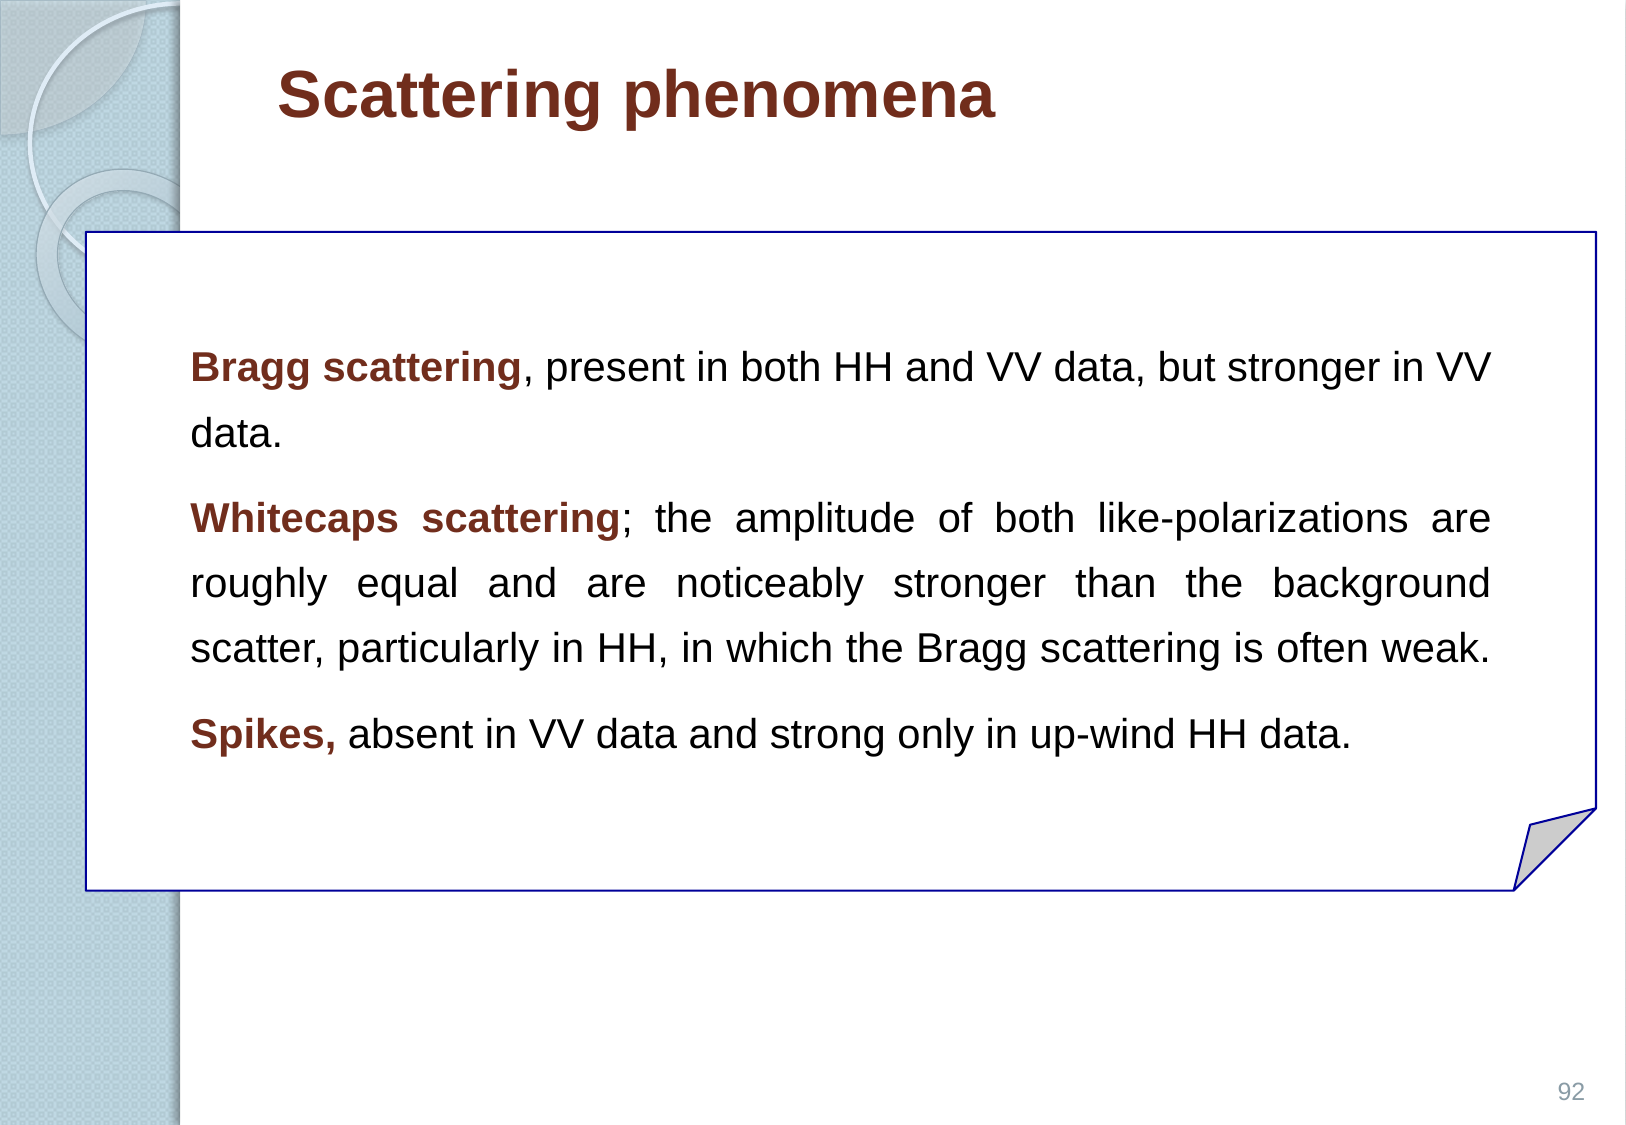

Scattering phenomena

Bragg scattering, present in both HH and VV data, but stronger in VV data.
Whitecaps scattering; the amplitude of both like-polarizations are roughly equal and are noticeably stronger than the background scatter, particularly in HH, in which the Bragg scattering is often weak.
Spikes, absent in VV data and strong only in up-wind HH data.
92